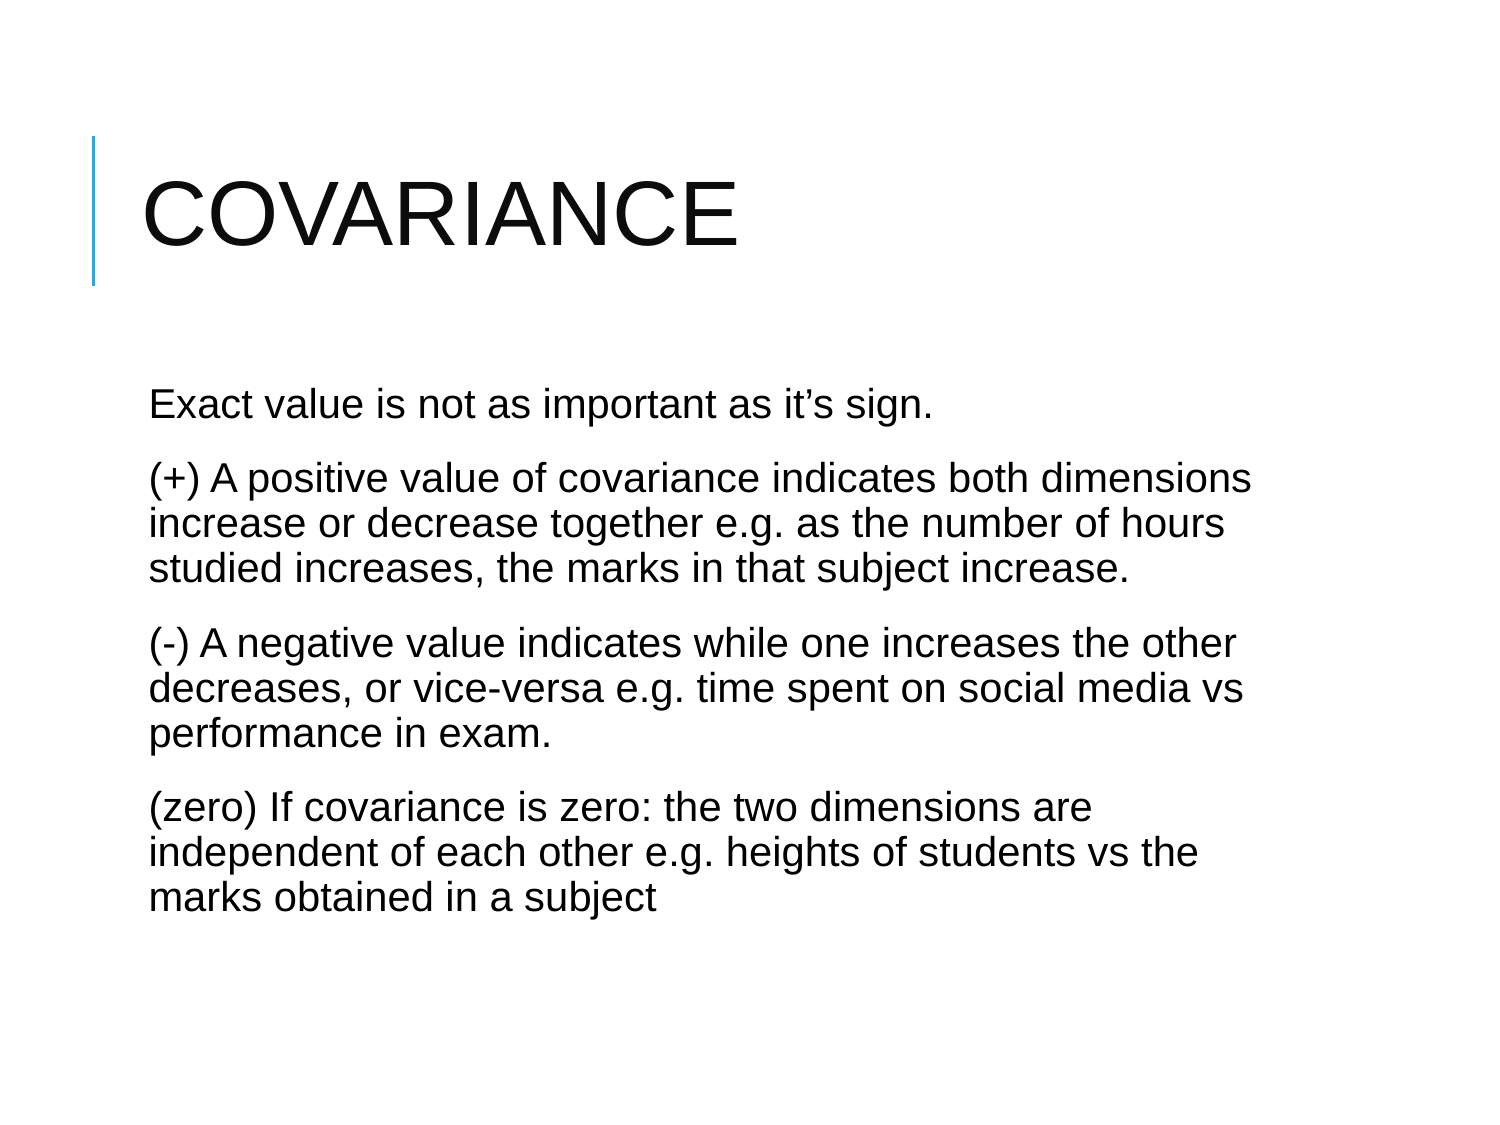

# COVARIANCE
Exact value is not as important as it’s sign.
(+) A positive value of covariance indicates both dimensions increase or decrease together e.g. as the number of hours studied increases, the marks in that subject increase.
(-) A negative value indicates while one increases the other decreases, or vice-versa e.g. time spent on social media vs performance in exam.
(zero) If covariance is zero: the two dimensions are independent of each other e.g. heights of students vs the marks obtained in a subject